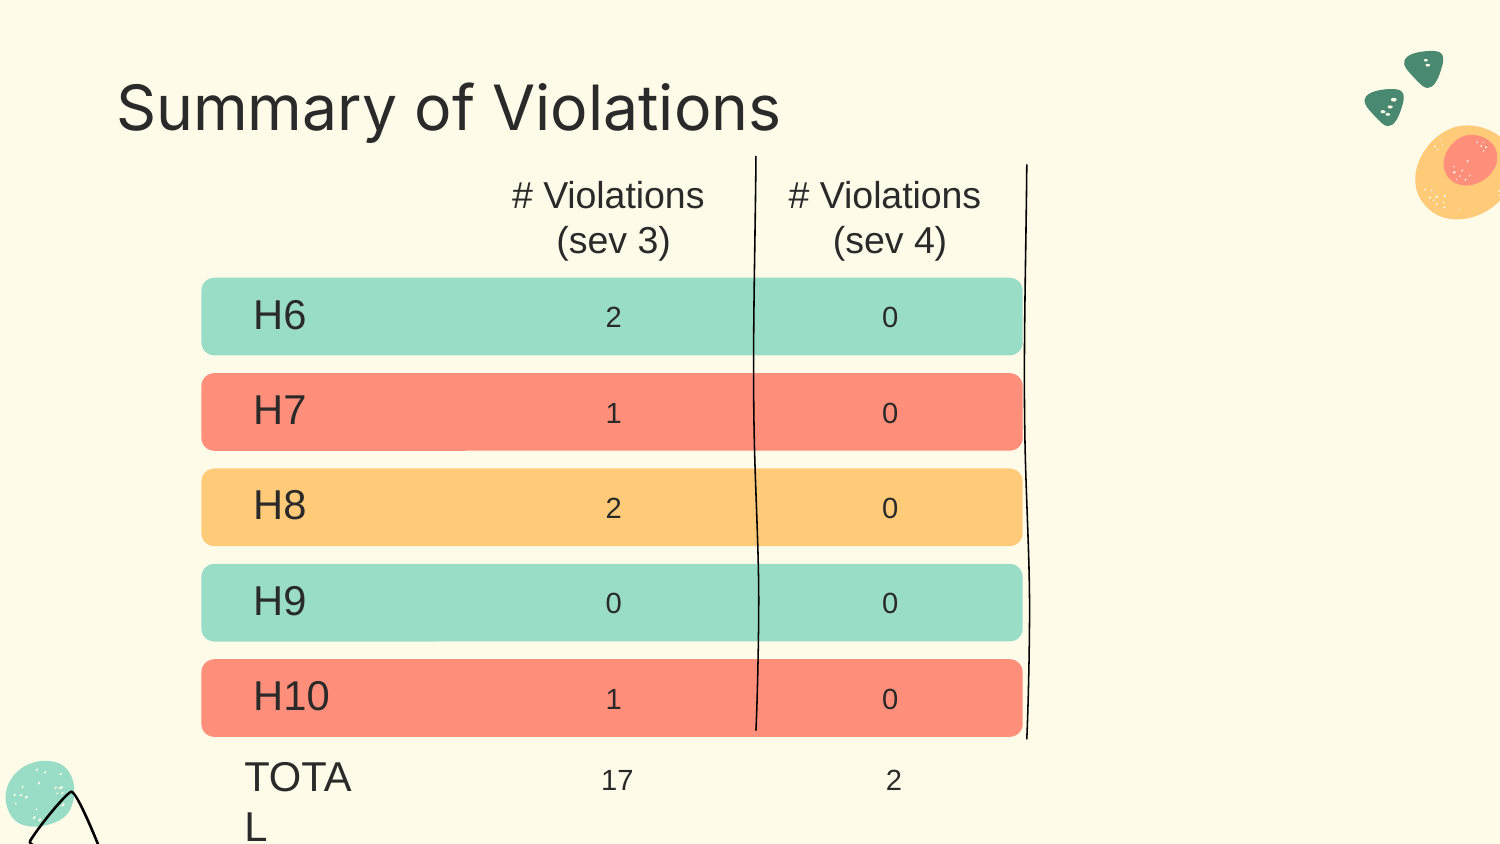

# Summary of Violations
# Violations
(sev 3)

# Violations
(sev 4)

H6

2
0
H7

1
0
H8

2
0
H9

0
0
H10

1
0
TOTAL
17
2